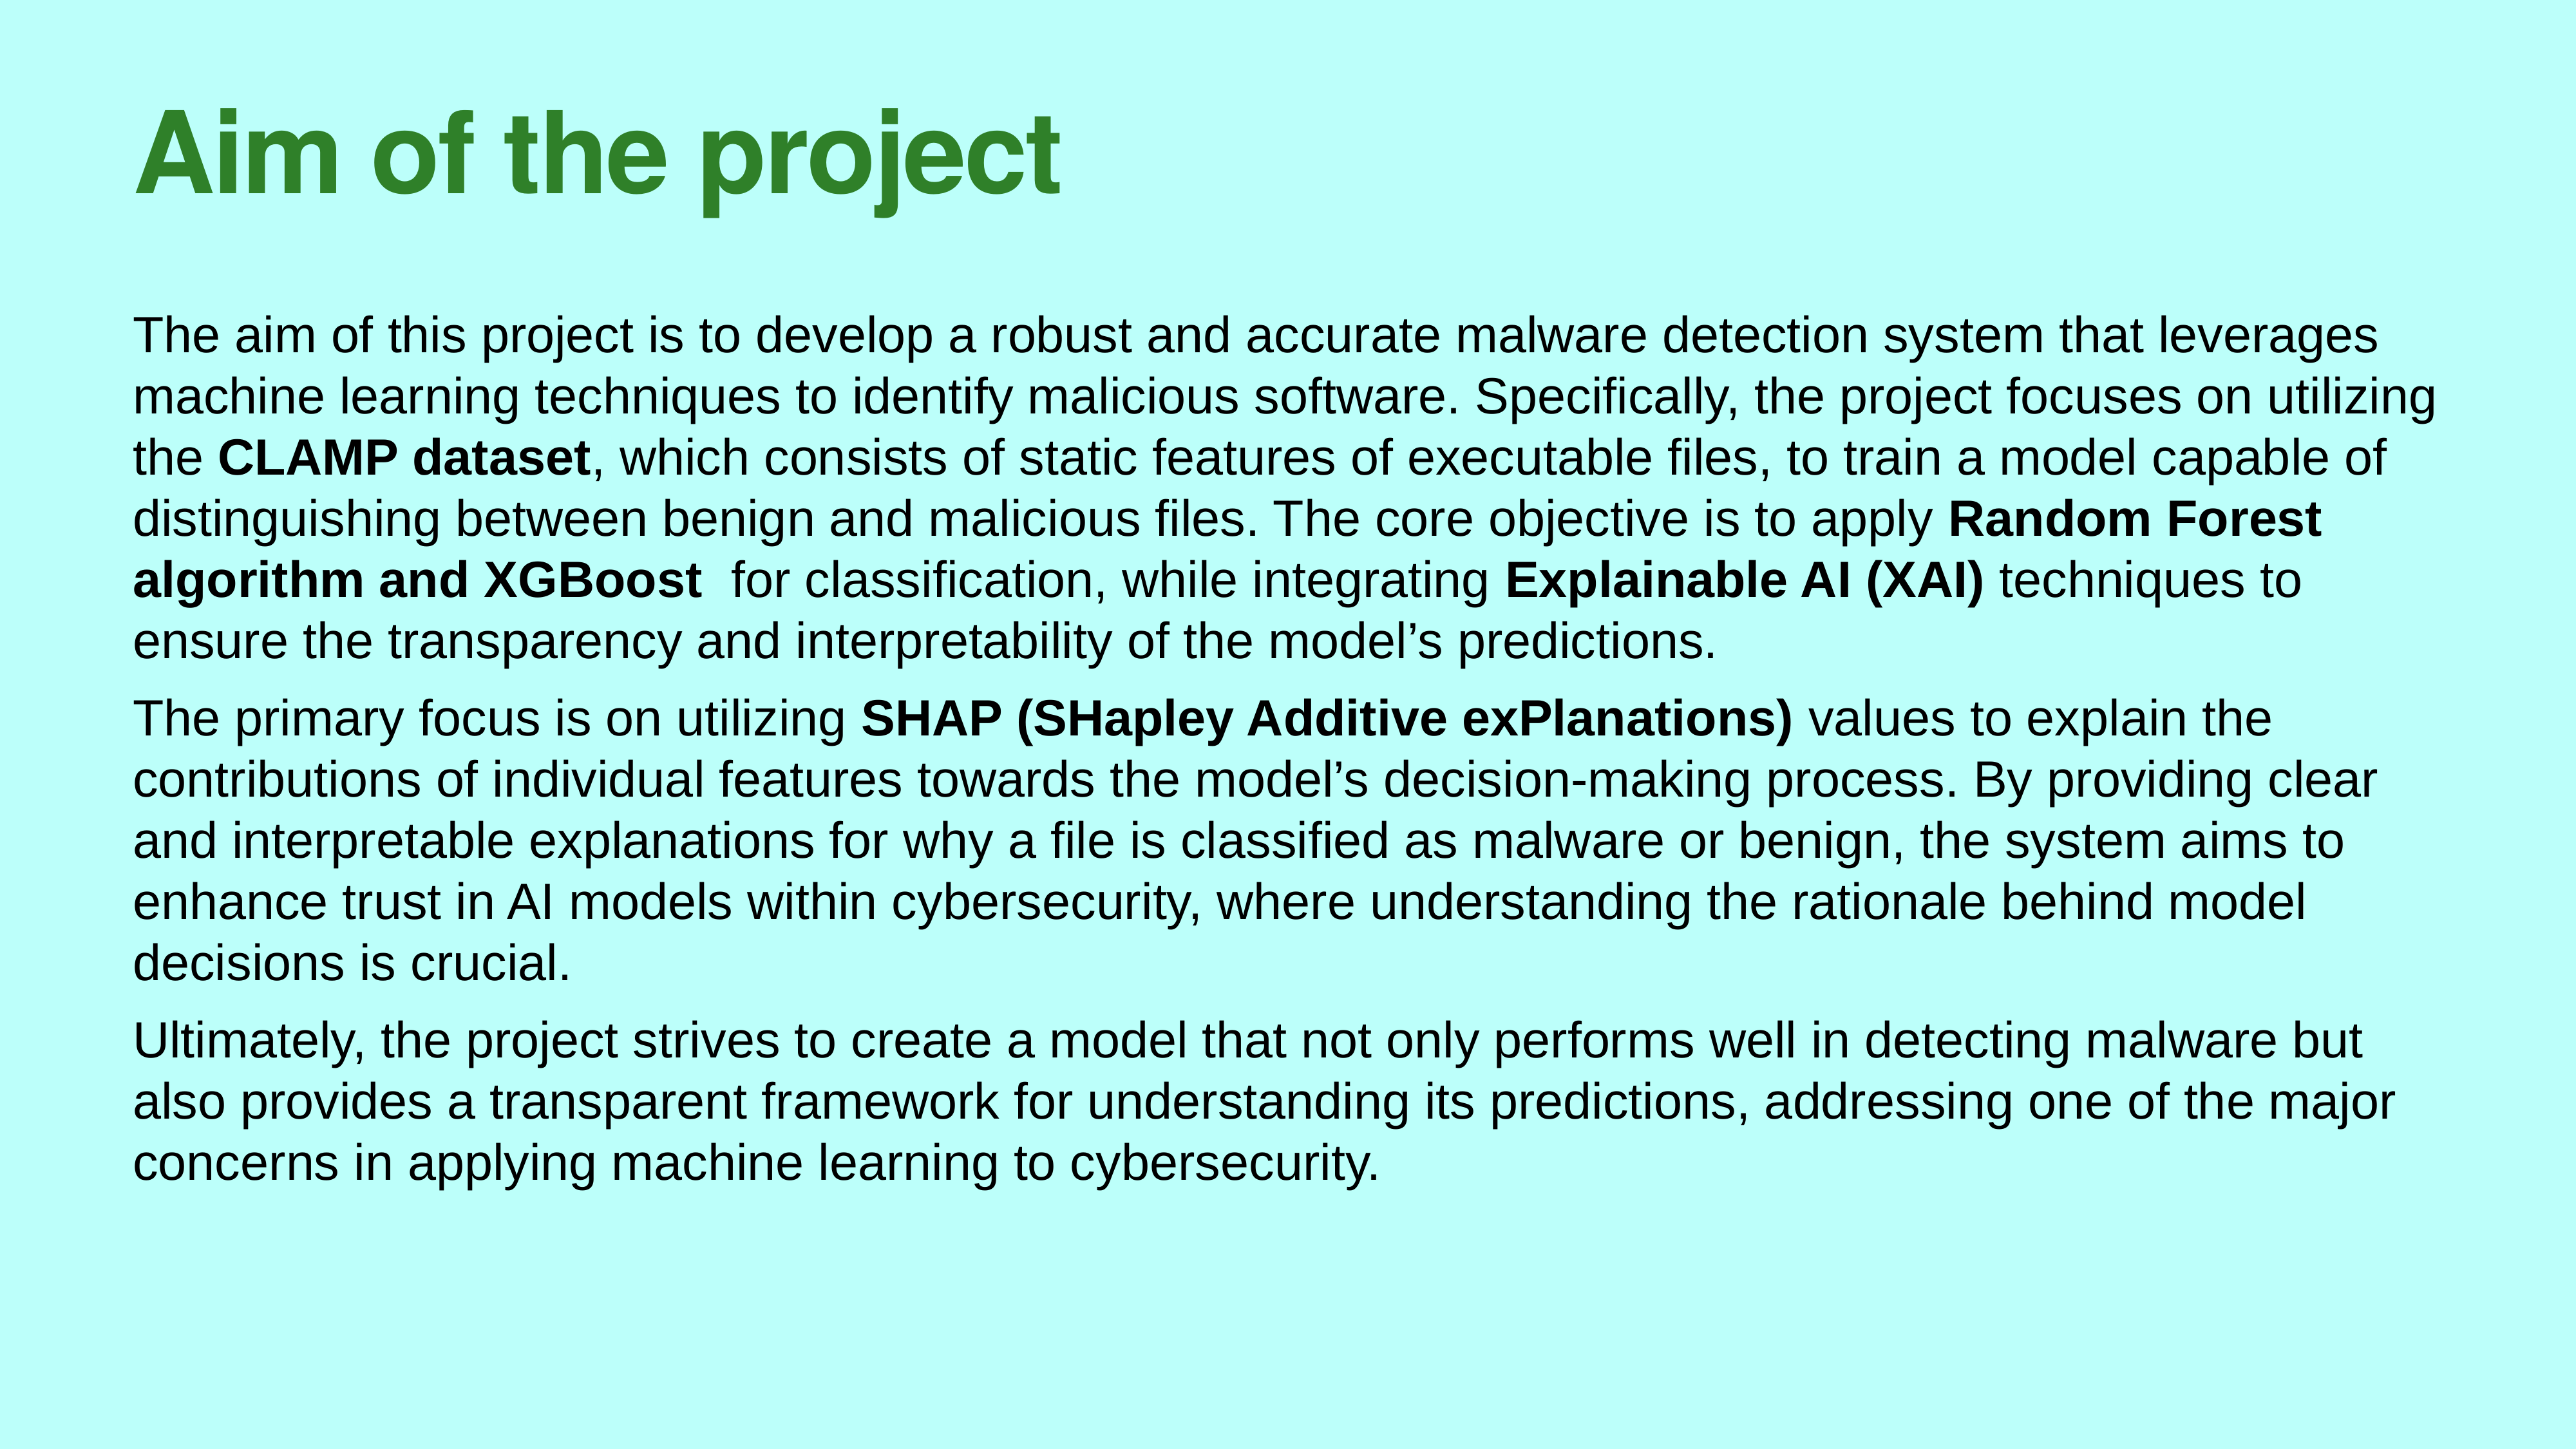

# Aim of the project
The aim of this project is to develop a robust and accurate malware detection system that leverages machine learning techniques to identify malicious software. Specifically, the project focuses on utilizing the CLAMP dataset, which consists of static features of executable files, to train a model capable of distinguishing between benign and malicious files. The core objective is to apply Random Forest algorithm and XGBoost  for classification, while integrating Explainable AI (XAI) techniques to ensure the transparency and interpretability of the model’s predictions.
The primary focus is on utilizing SHAP (SHapley Additive exPlanations) values to explain the contributions of individual features towards the model’s decision-making process. By providing clear and interpretable explanations for why a file is classified as malware or benign, the system aims to enhance trust in AI models within cybersecurity, where understanding the rationale behind model decisions is crucial.
Ultimately, the project strives to create a model that not only performs well in detecting malware but also provides a transparent framework for understanding its predictions, addressing one of the major concerns in applying machine learning to cybersecurity.
2